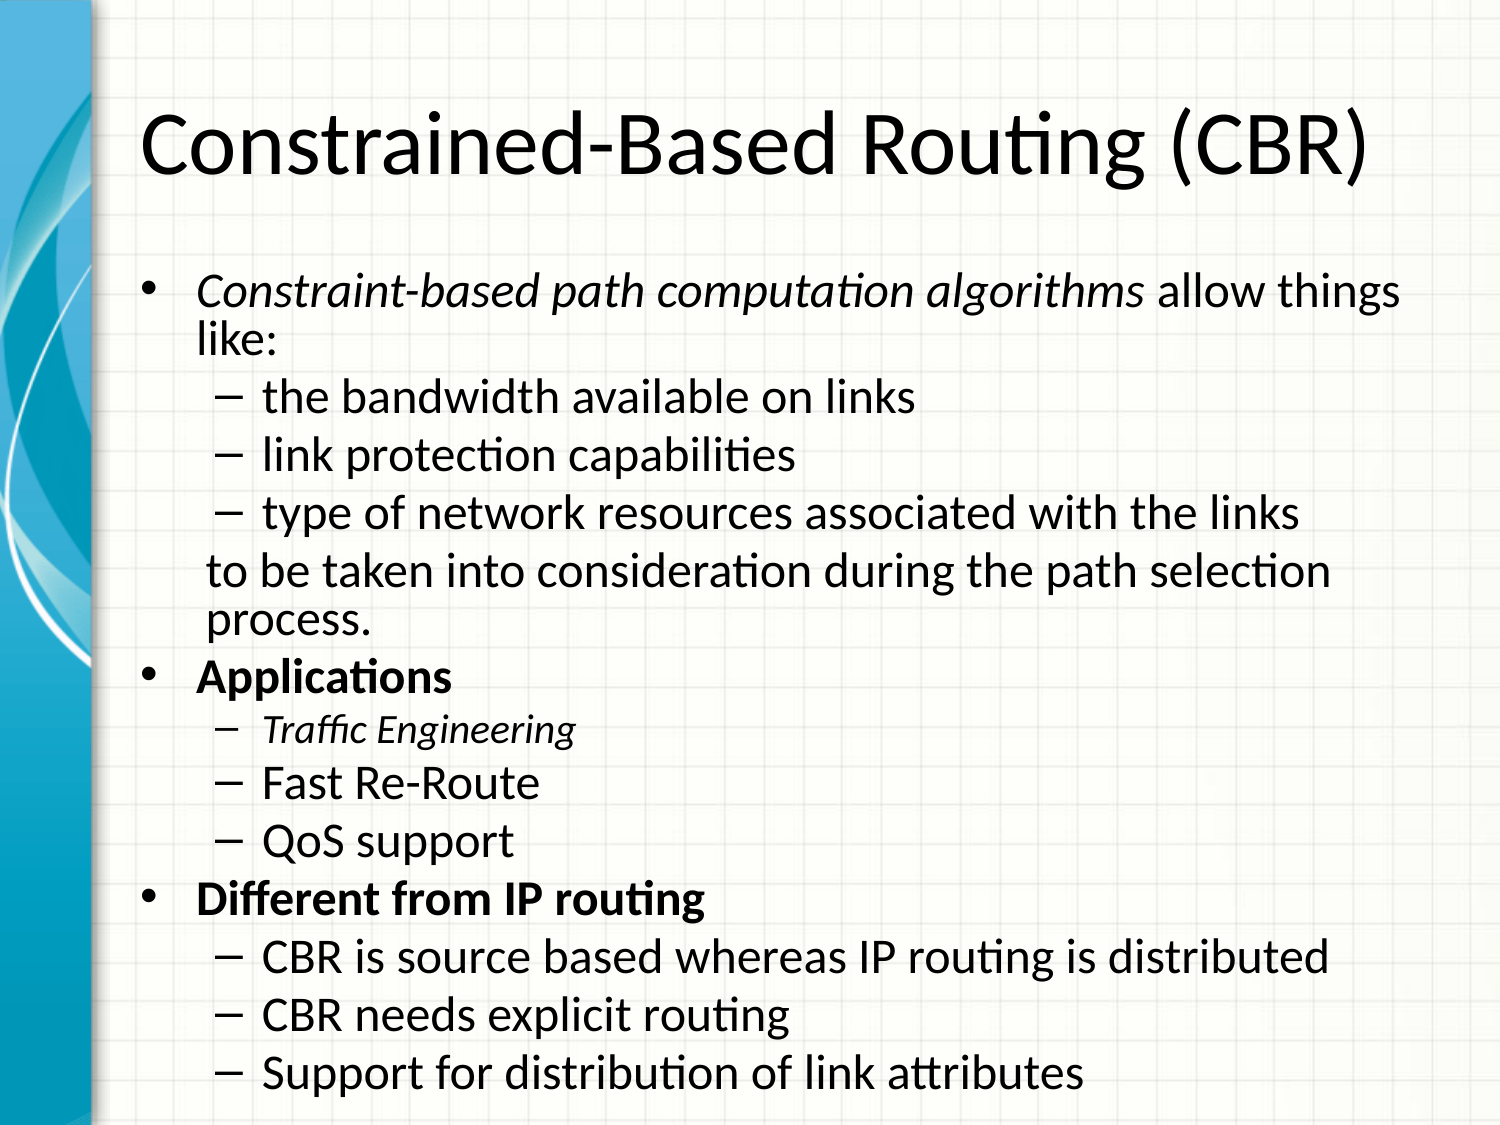

# Constrained-Based Routing (CBR)
Constraint-based path computation algorithms allow things like:
the bandwidth available on links
link protection capabilities
type of network resources associated with the links
to be taken into consideration during the path selection process.
Applications
Traffic Engineering
Fast Re-Route
QoS support
Different from IP routing
CBR is source based whereas IP routing is distributed
CBR needs explicit routing
Support for distribution of link attributes